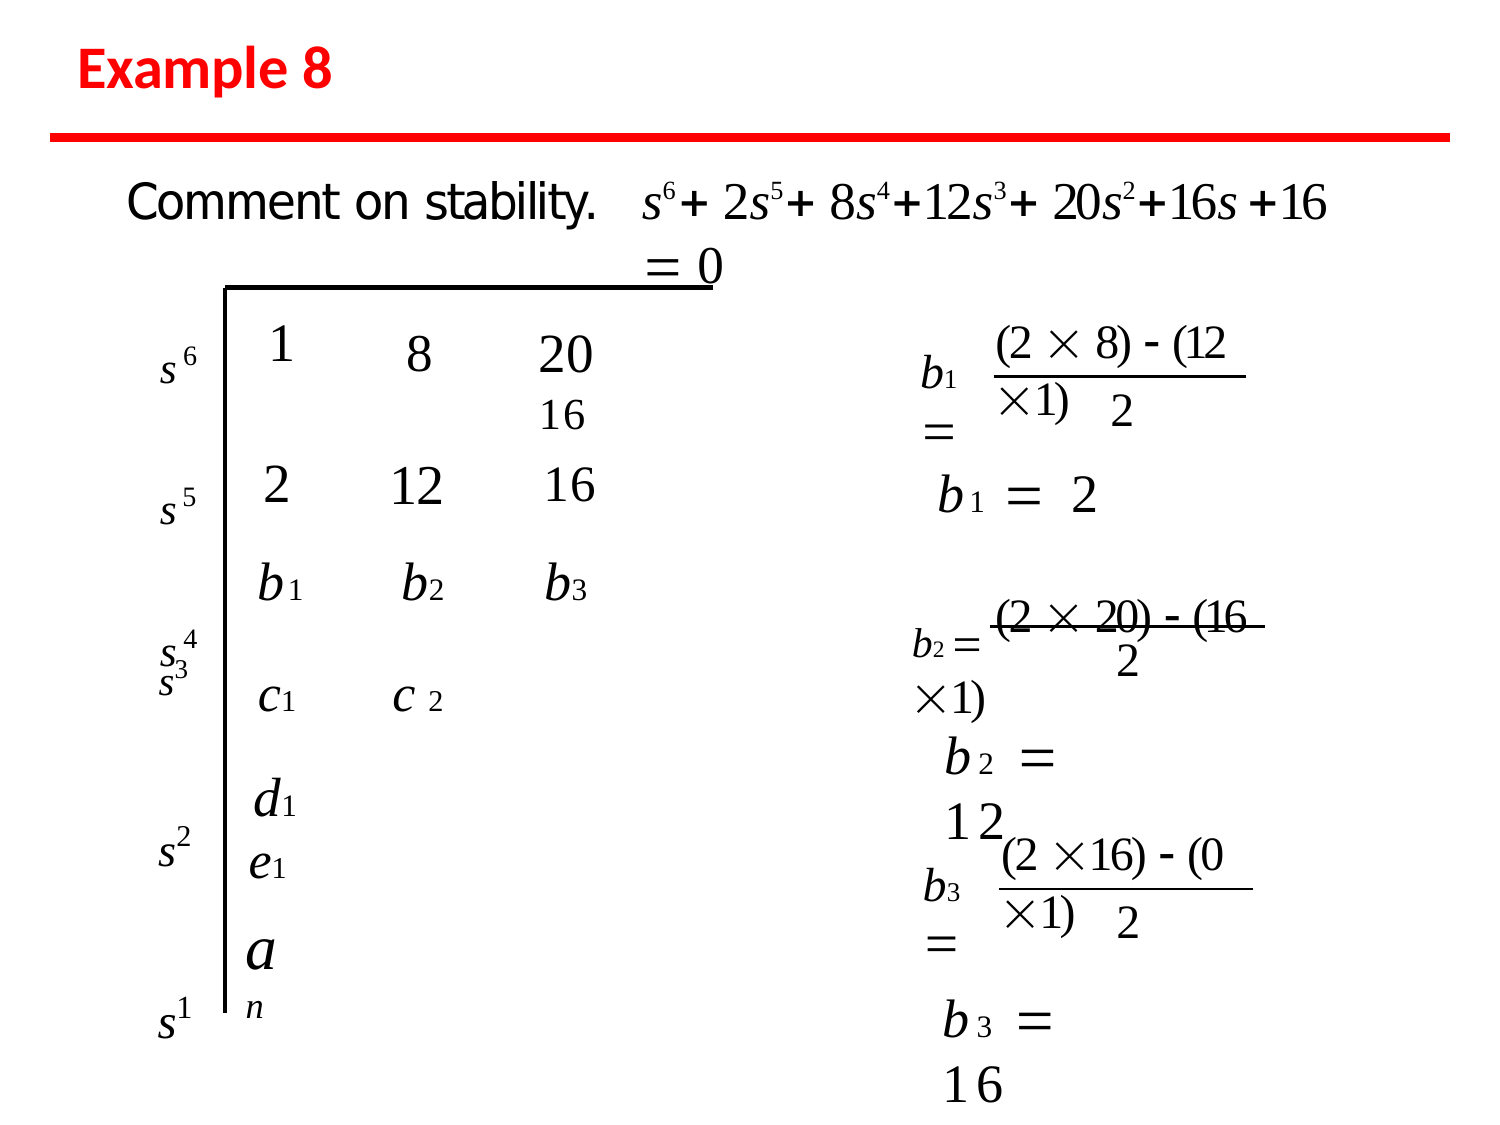

# Example 8

s6 + 2s5 + 8s4 +12s3 + 20s2 +16s +16 = 0
Comment on stability.

s6
s5
s4
(2 × 8) − (12 ×1)
| 1 | 8 | 20 16 |
| --- | --- | --- |
| 2 | 12 | 16 |
| b1 | b2 | b3 |
| c1 | c 2 |  |
| d1 |  |  |
b1 =
2

b1 = 2
b2 = (2 × 20) − (16 ×1)
2
b2 = 12
s3
s2  s1  s0

e1
an
(2 ×16) − (0 ×1)
b3 =
2

b3 = 16